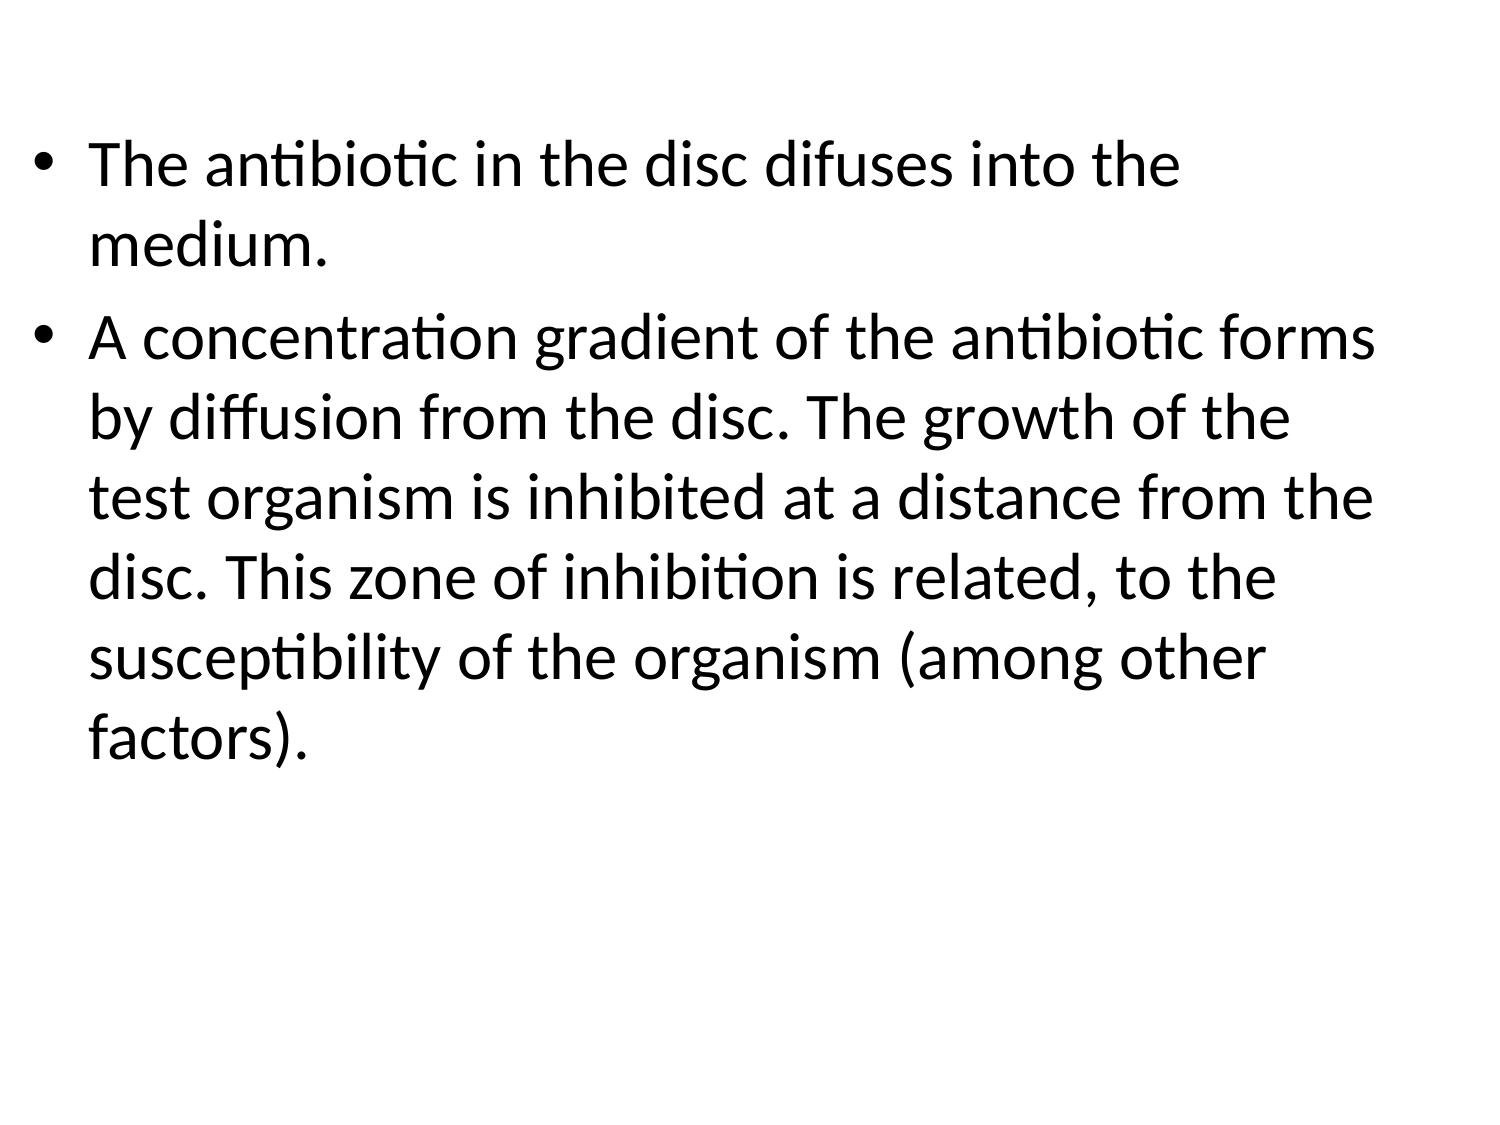

The antibiotic in the disc difuses into the medium.
A concentration gradient of the antibiotic forms by diffusion from the disc. The growth of the test organism is inhibited at a distance from the disc. This zone of inhibition is related, to the susceptibility of the organism (among other factors).
#